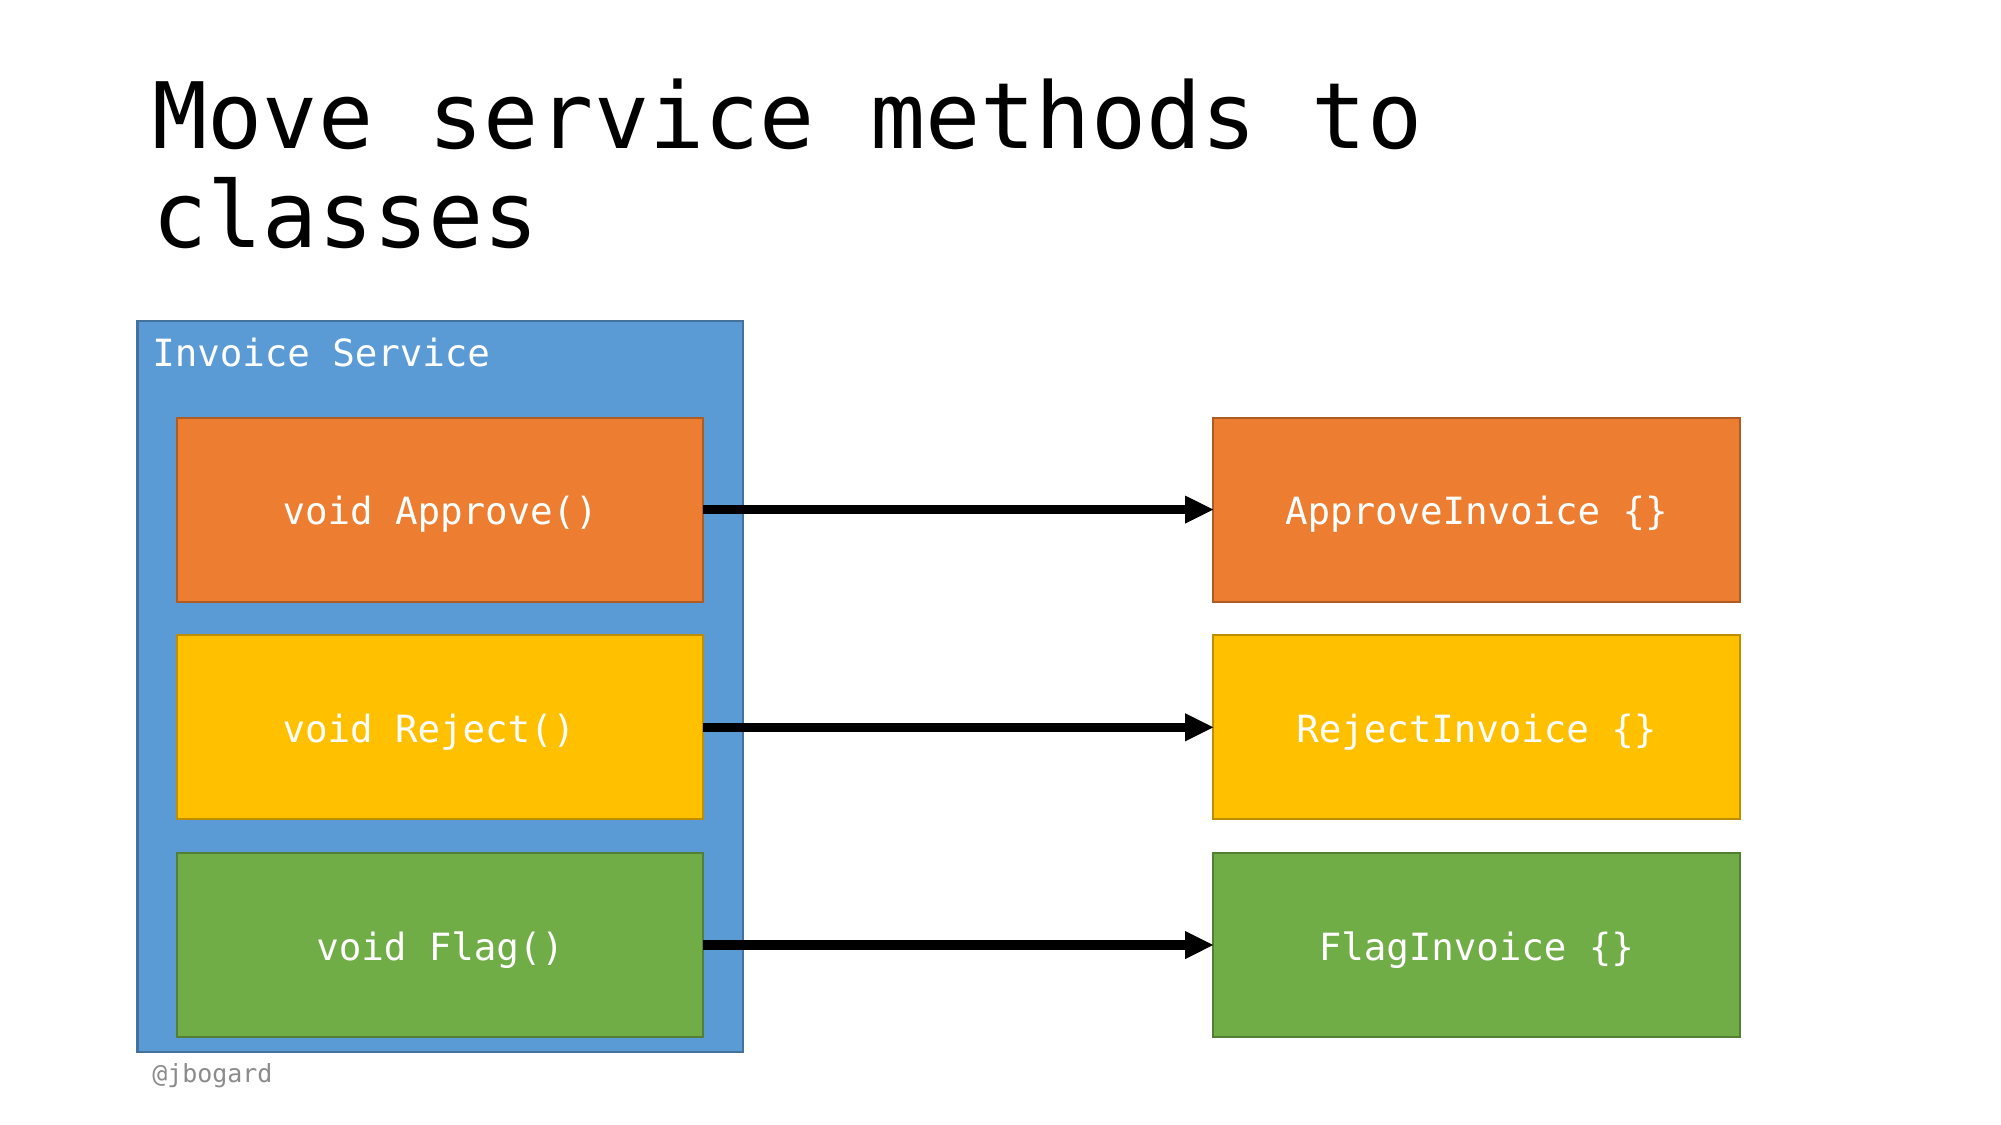

# Move service methods to classes
Invoice Service
void Approve()
ApproveInvoice {}
void Reject()
RejectInvoice {}
void Flag()
FlagInvoice {}
@jbogard